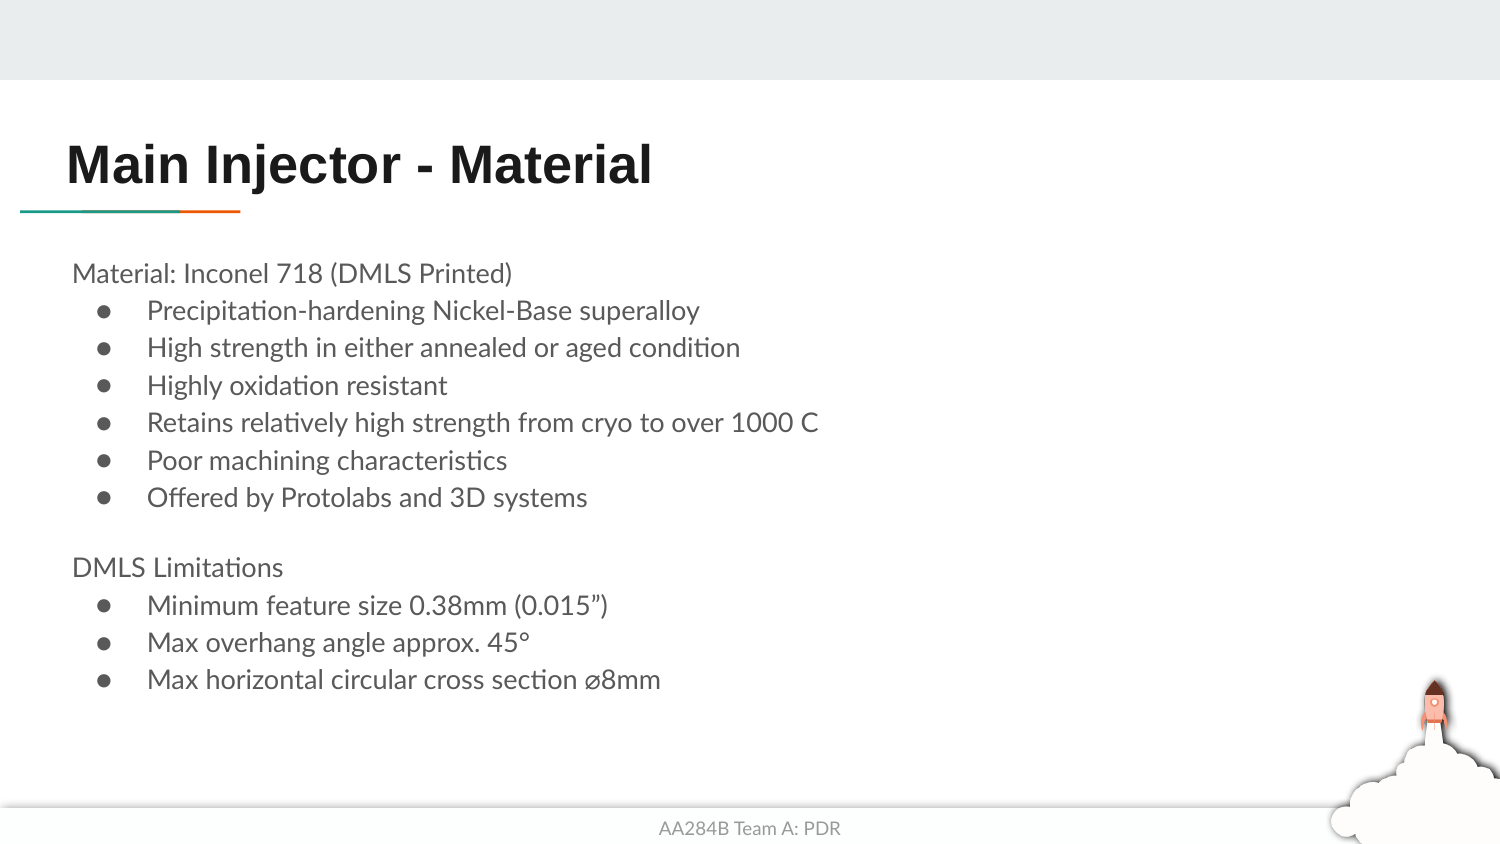

# Main Injector - Material
Material: Inconel 718 (DMLS Printed)
Precipitation-hardening Nickel-Base superalloy
High strength in either annealed or aged condition
Highly oxidation resistant
Retains relatively high strength from cryo to over 1000 C
Poor machining characteristics
Offered by Protolabs and 3D systems
DMLS Limitations
Minimum feature size 0.38mm (0.015”)
Max overhang angle approx. 45°
Max horizontal circular cross section ⌀8mm